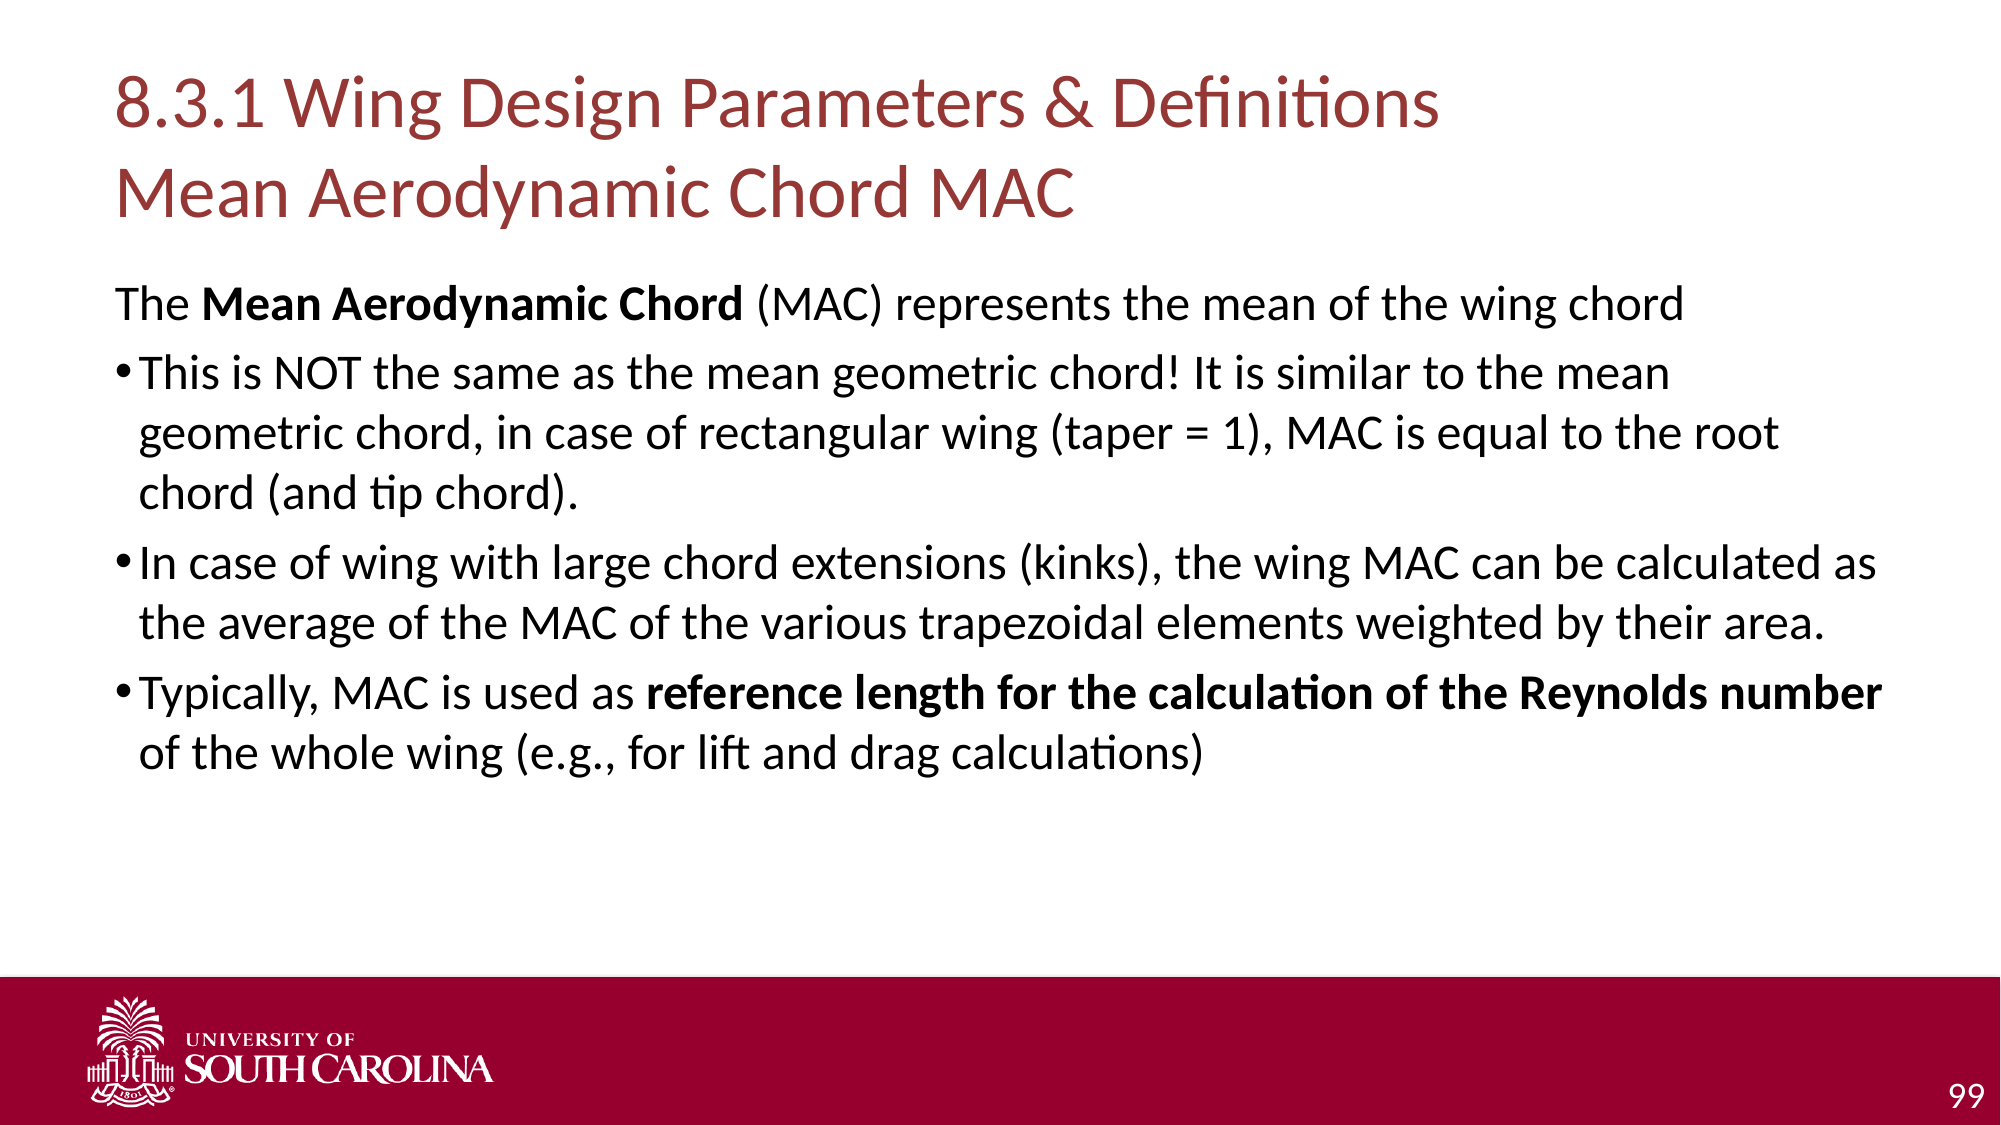

# 8.3.1 Wing Design Parameters & Definitions Mean Aerodynamic Chord MAC
The Mean Aerodynamic Chord (MAC) represents the mean of the wing chord
This is NOT the same as the mean geometric chord! It is similar to the mean geometric chord, in case of rectangular wing (taper = 1), MAC is equal to the root chord (and tip chord).
In case of wing with large chord extensions (kinks), the wing MAC can be calculated as the average of the MAC of the various trapezoidal elements weighted by their area.
Typically, MAC is used as reference length for the calculation of the Reynolds number of the whole wing (e.g., for lift and drag calculations)